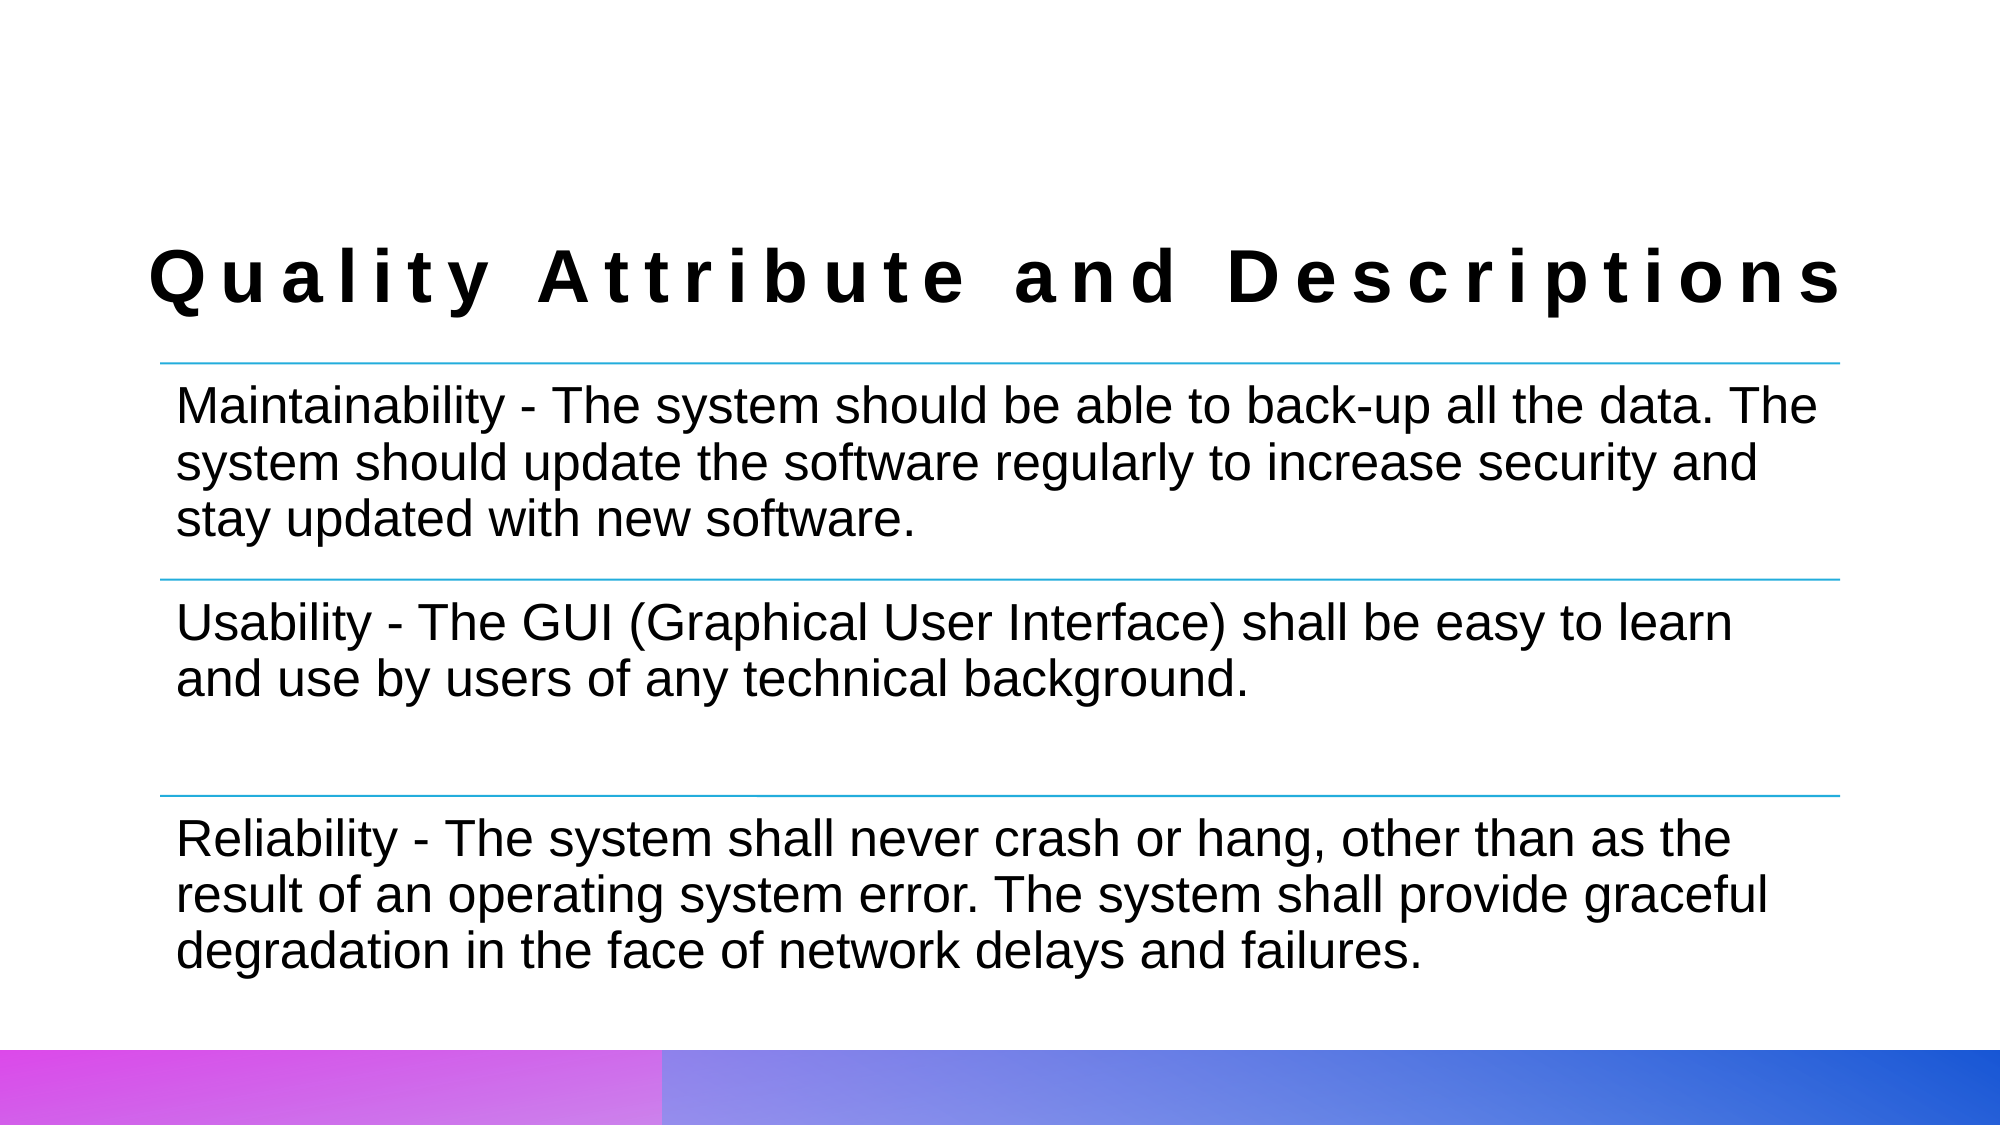

# Quality Attribute and Descriptions
Maintainability - The system should be able to back-up all the data. The system should update the software regularly to increase security and stay updated with new software.
Usability - The GUI (Graphical User Interface) shall be easy to learn and use by users of any technical background.
Reliability - The system shall never crash or hang, other than as the result of an operating system error. The system shall provide graceful degradation in the face of network delays and failures.